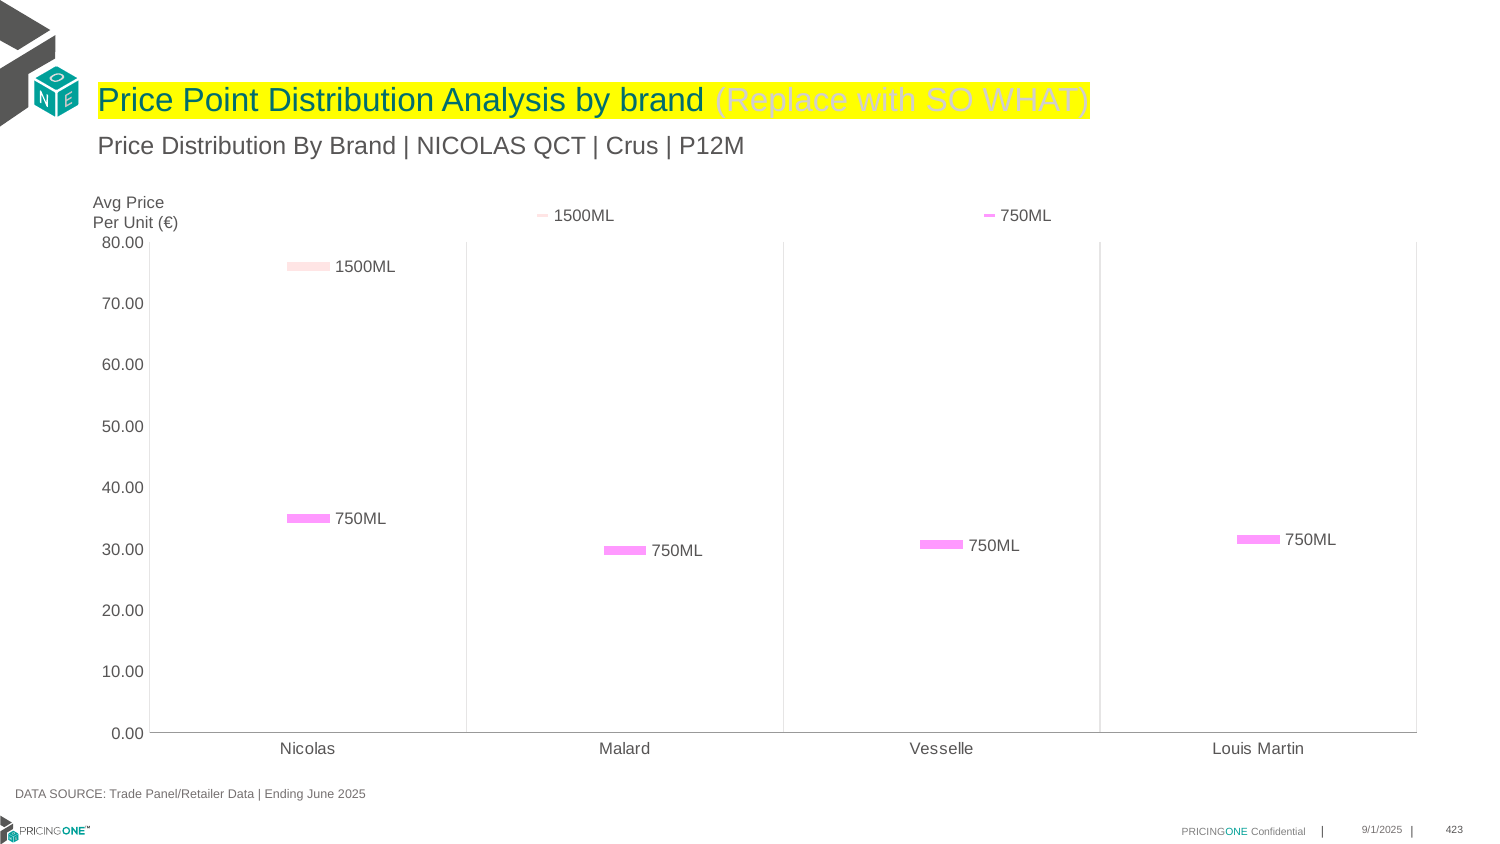

# Price Point Distribution Analysis by brand (Replace with SO WHAT)
Price Distribution By Brand | NICOLAS QCT | Crus | P12M

### Chart

| Category | 1500ML | 750ML |
|---|---|---|
| Nicolas | 76.0 | 34.9141 |
| Malard | None | 29.7292 |
| Vesselle | None | 30.6482 |
| Louis Martin | None | 31.512 |
Avg Price
Per Unit (€)
DATA SOURCE: Trade Panel/Retailer Data | Ending June 2025
9/1/2025
423